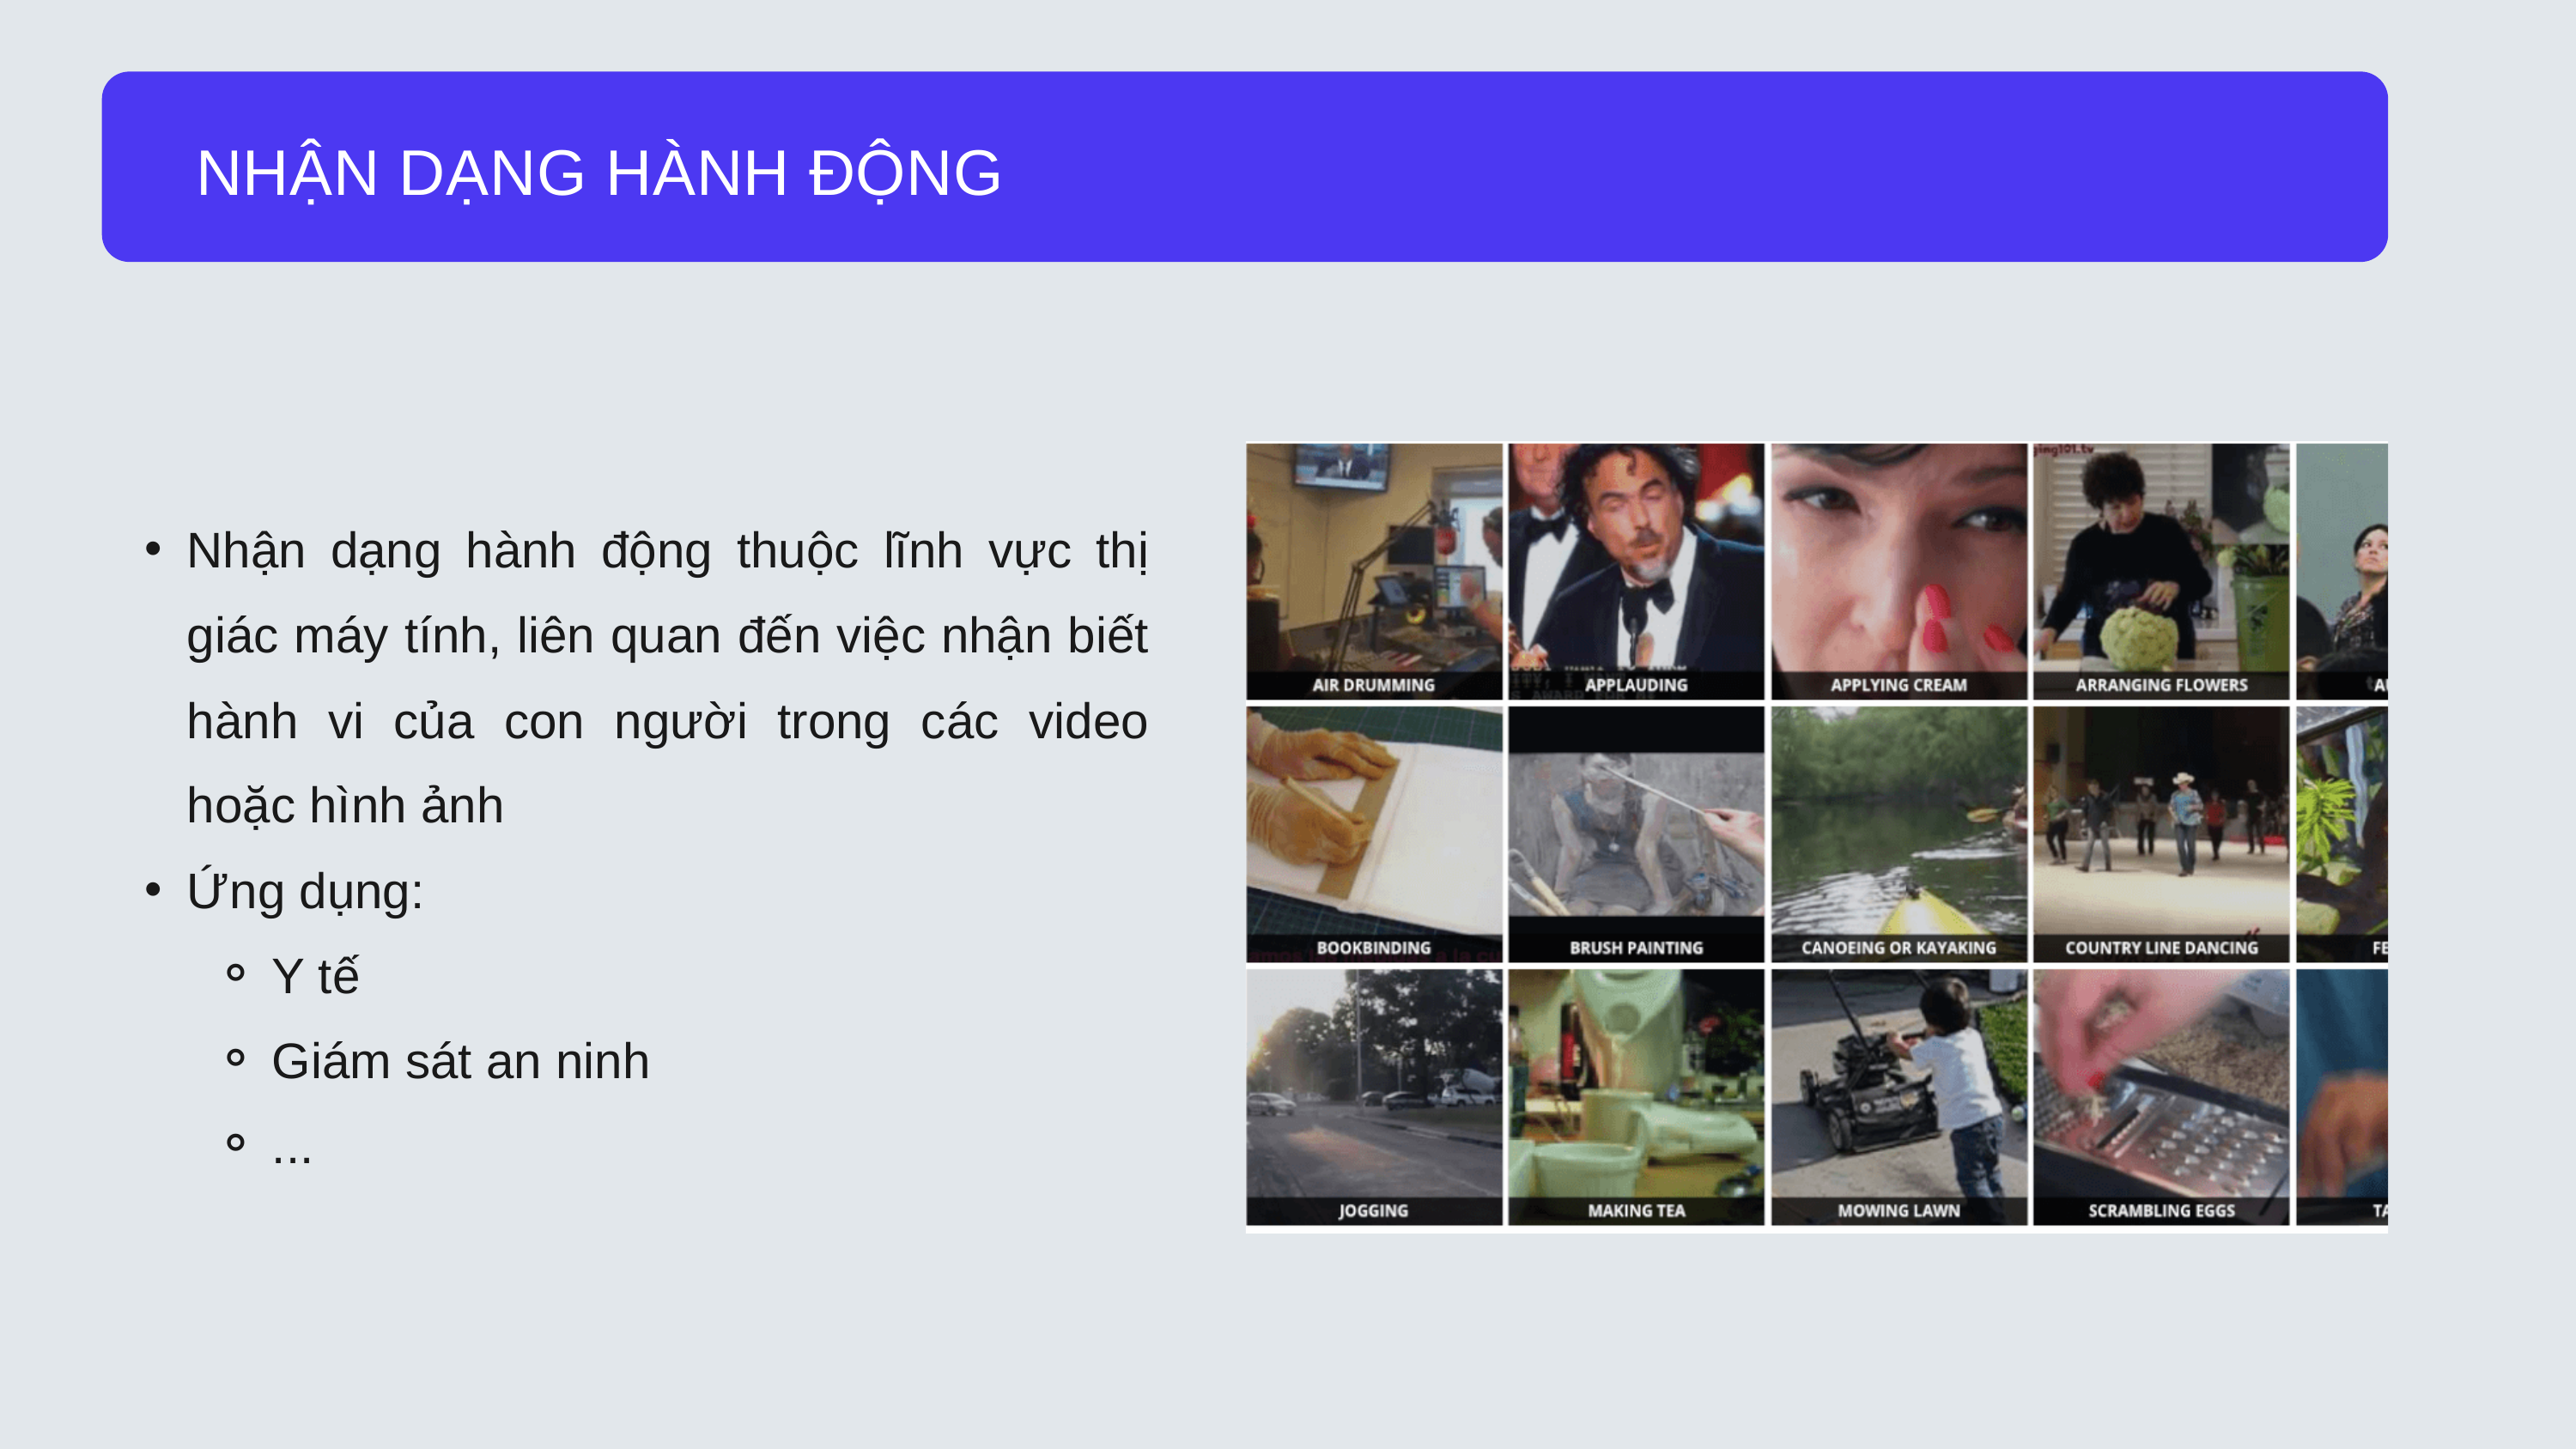

NHẬN DẠNG HÀNH ĐỘNG

Nhận dạng hành động thuộc lĩnh vực thị giác máy tính, liên quan đến việc nhận biết hành vi của con người trong các video hoặc hình ảnh
Ứng dụng:
Y tế
Giám sát an ninh
...